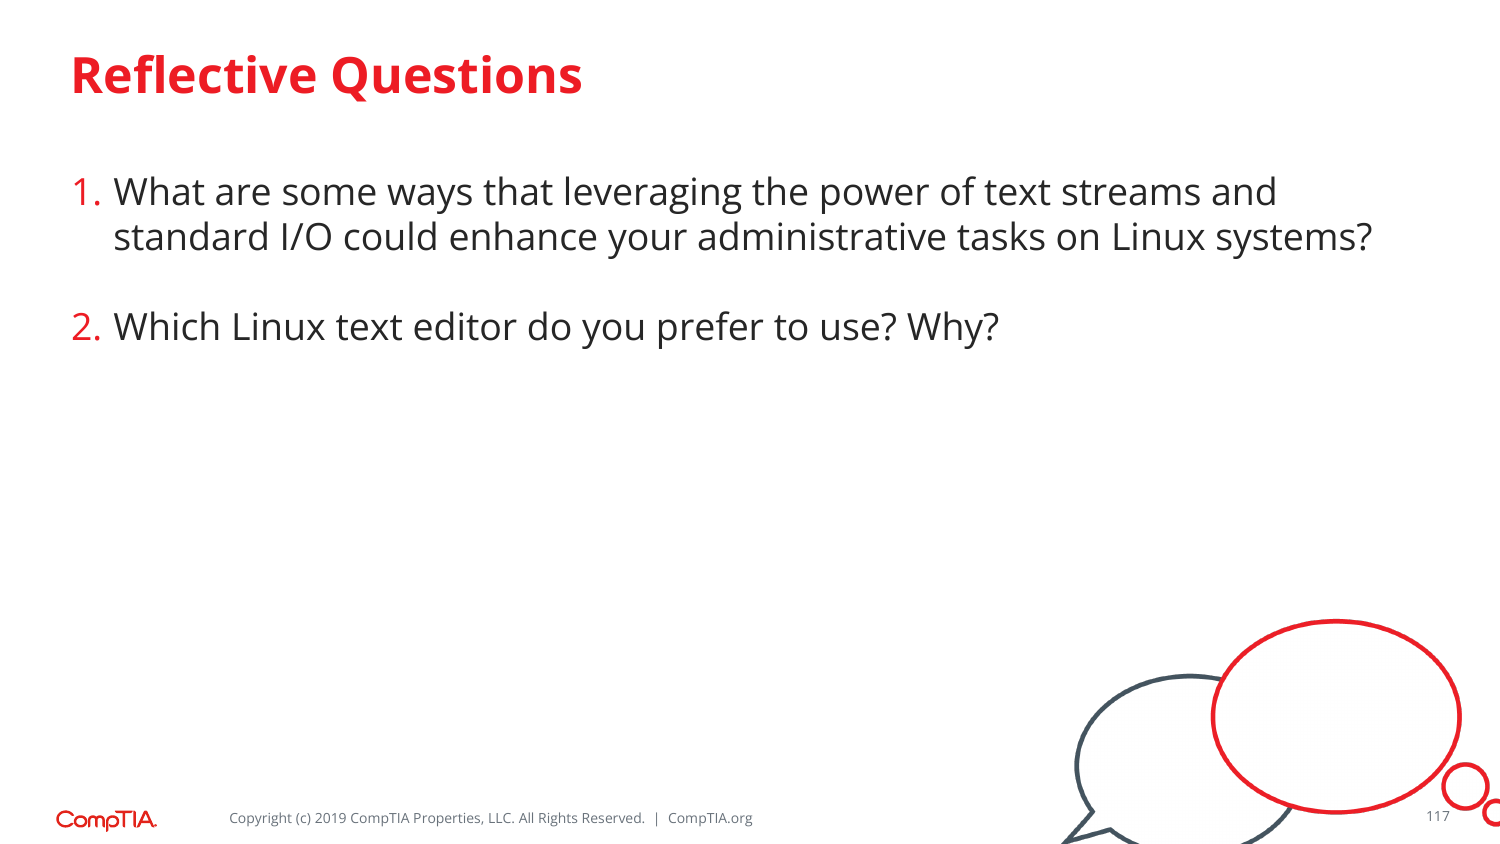

What are some ways that leveraging the power of text streams and standard I/O could enhance your administrative tasks on Linux systems?
Which Linux text editor do you prefer to use? Why?
117